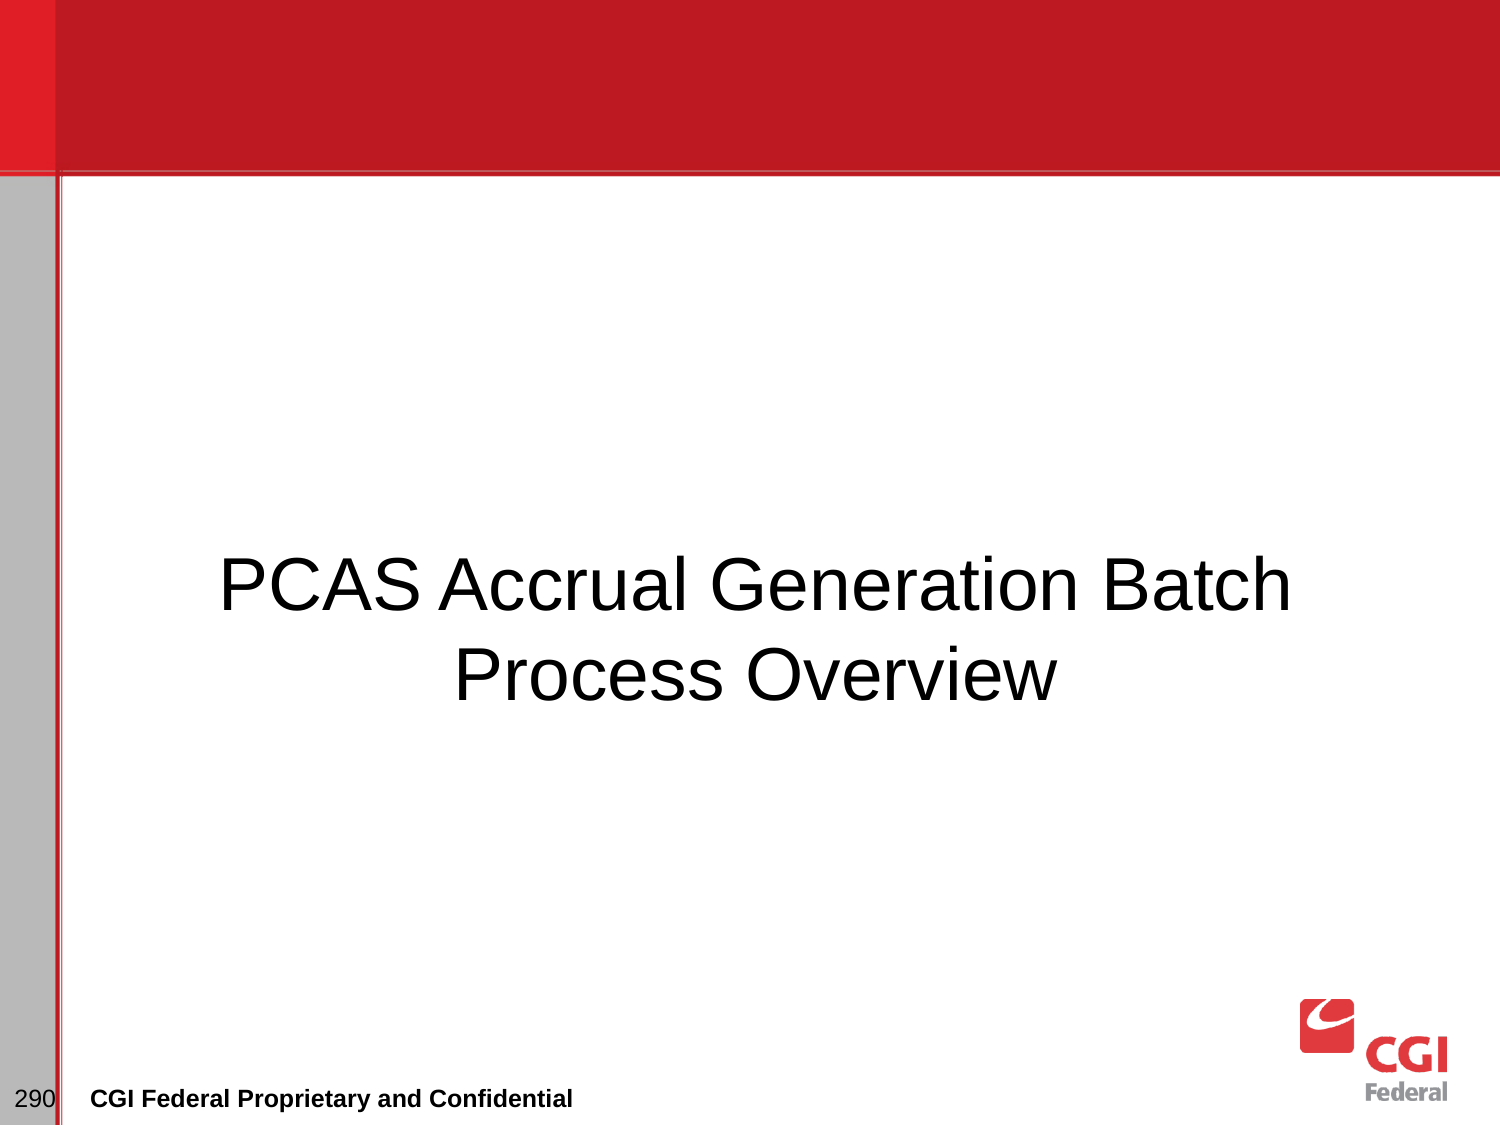

PCAS Accrual Generation Batch Process Overview
# Dunning
290
CGI Federal Proprietary and Confidential